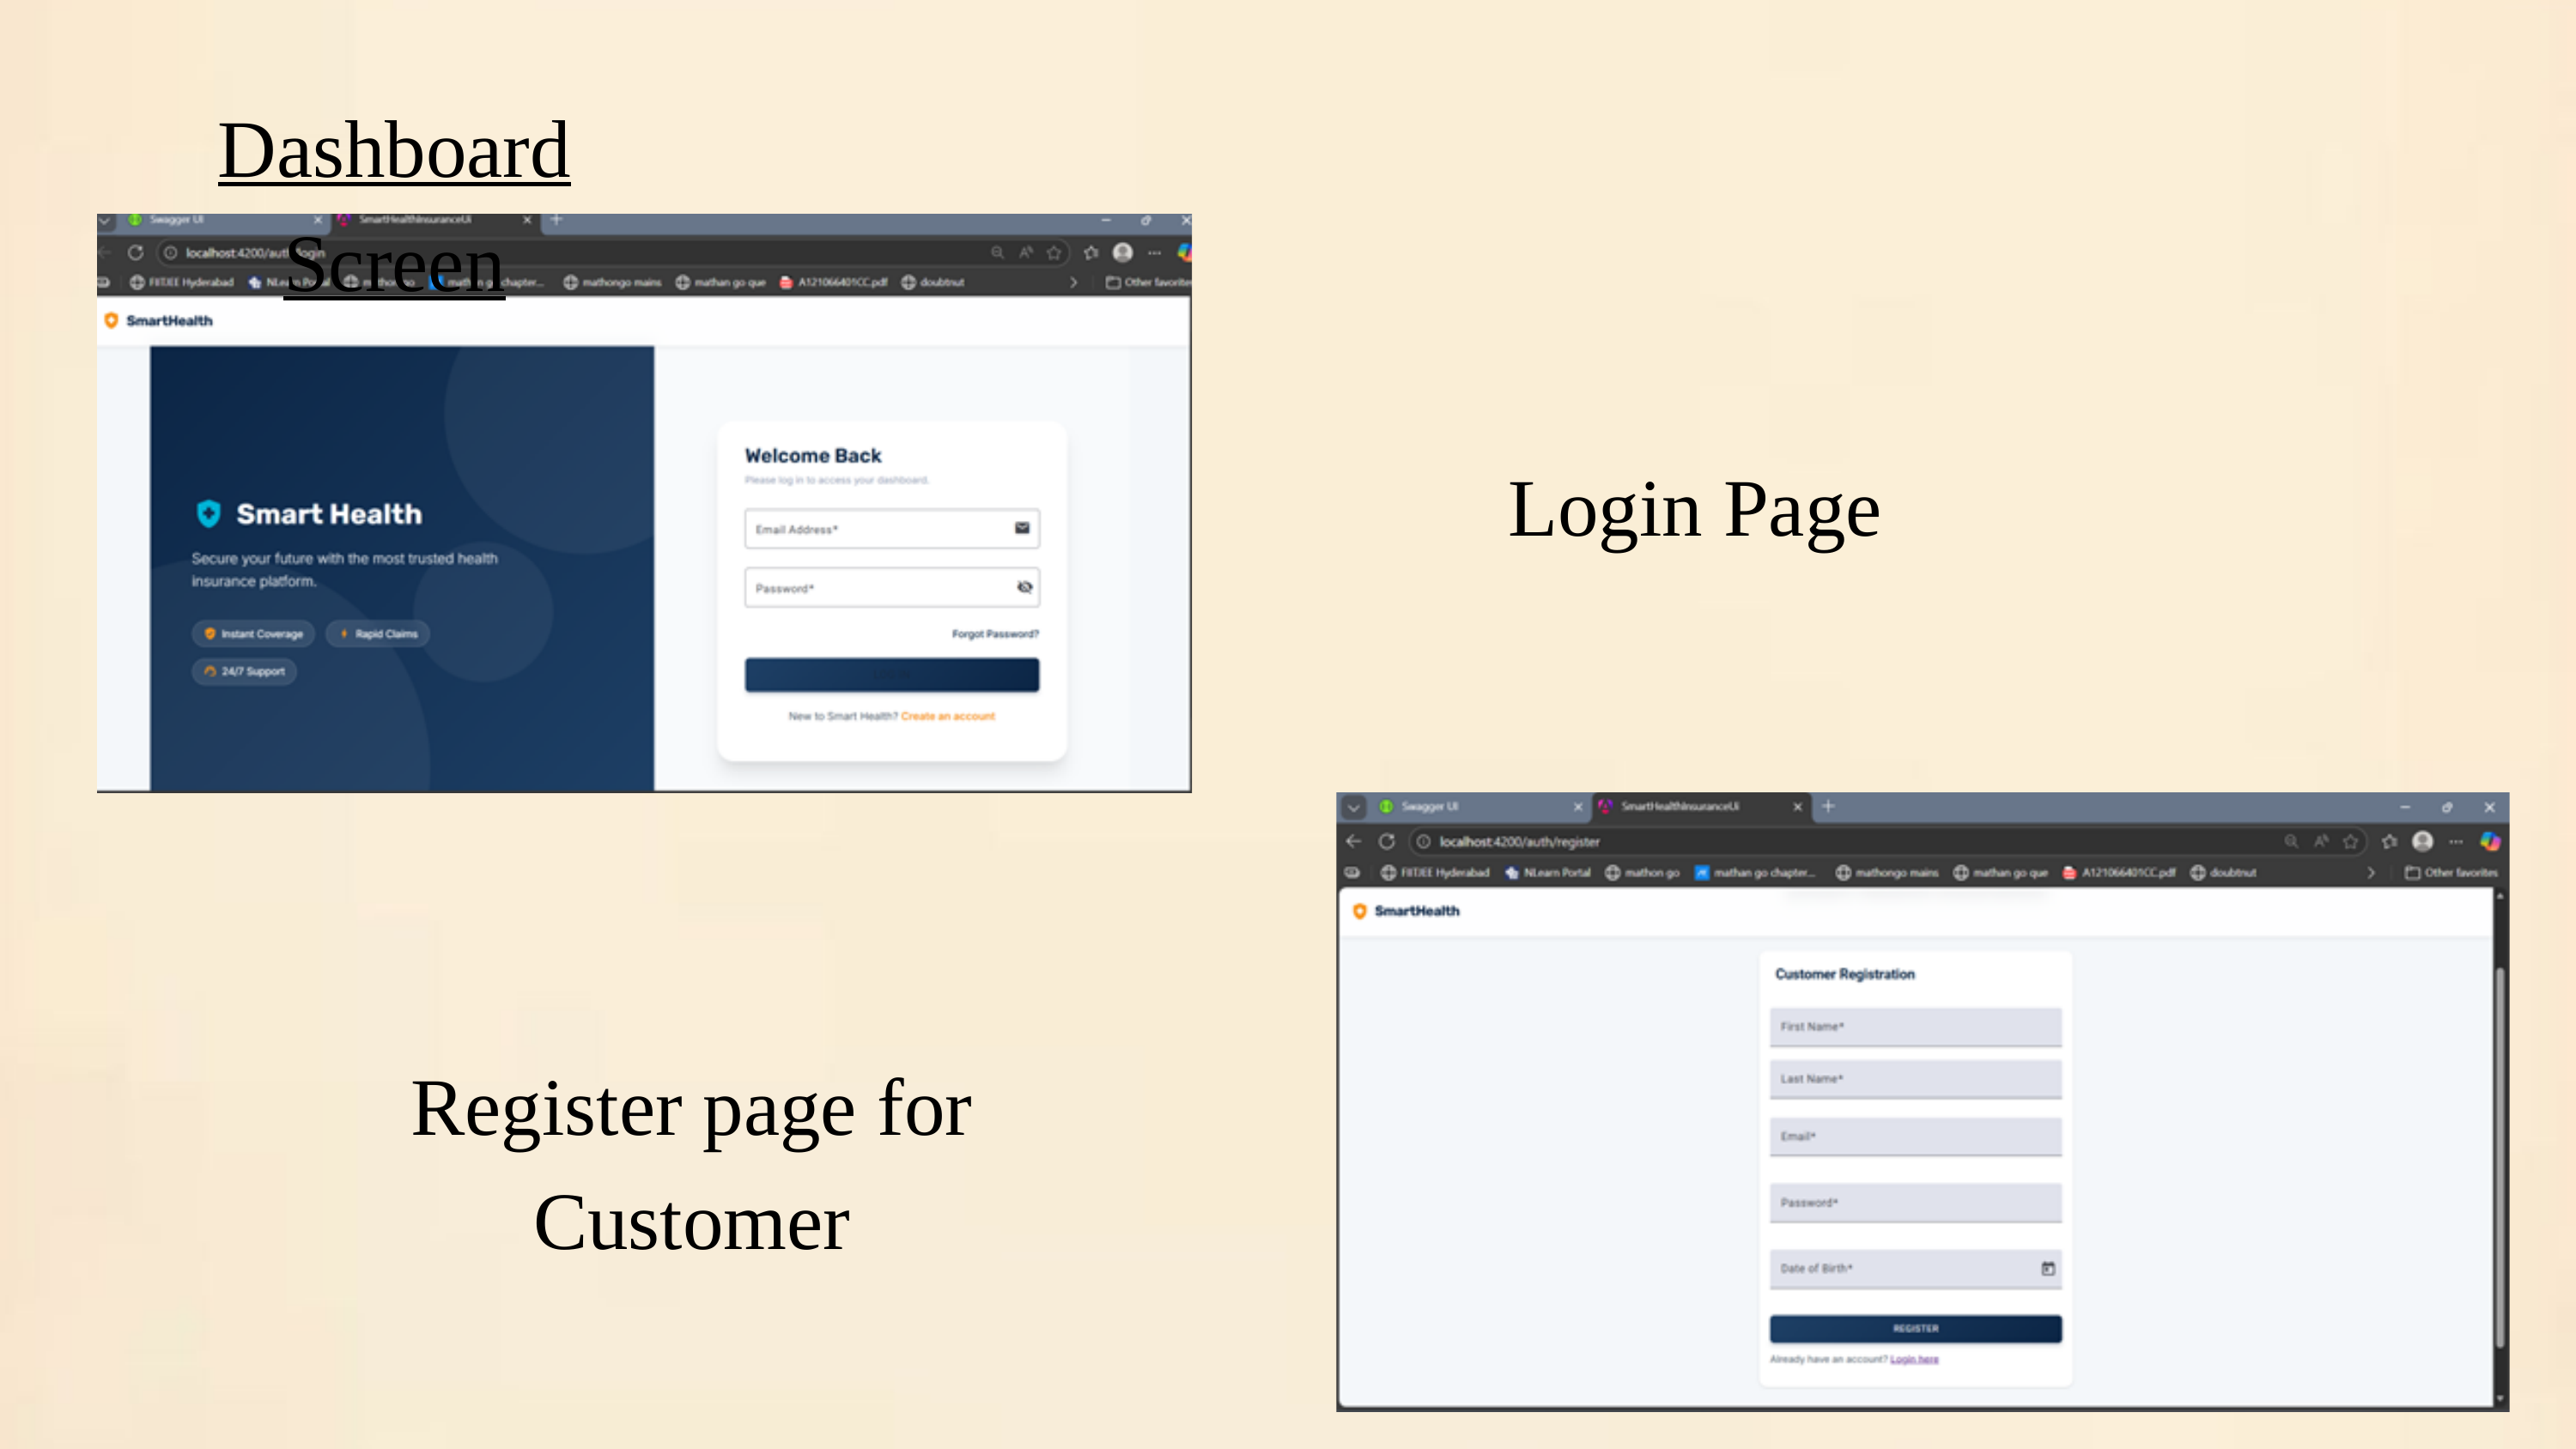

Dashboard Screen

Login Page

Register page for Customer